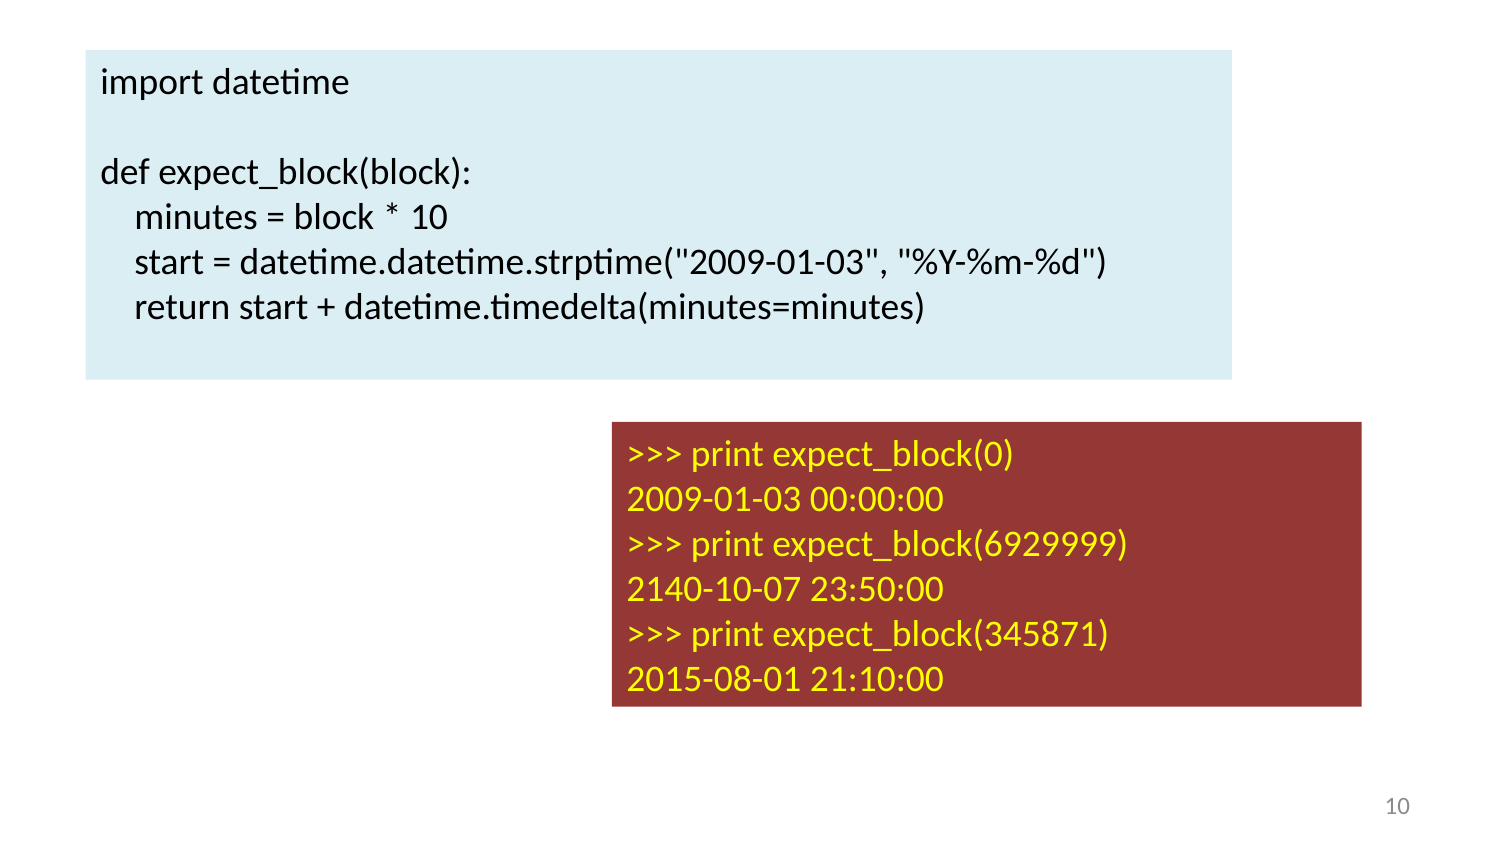

import datetime

def expect_block(block):
    minutes = block * 10
    start = datetime.datetime.strptime("2009-01-03", "%Y-%m-%d")
    return start + datetime.timedelta(minutes=minutes)

>>> print expect_block(0)
2009-01-03 00:00:00
>>> print expect_block(6929999)
2140-10-07 23:50:00
>>> print expect_block(345871)
2015-08-01 21:10:00
10